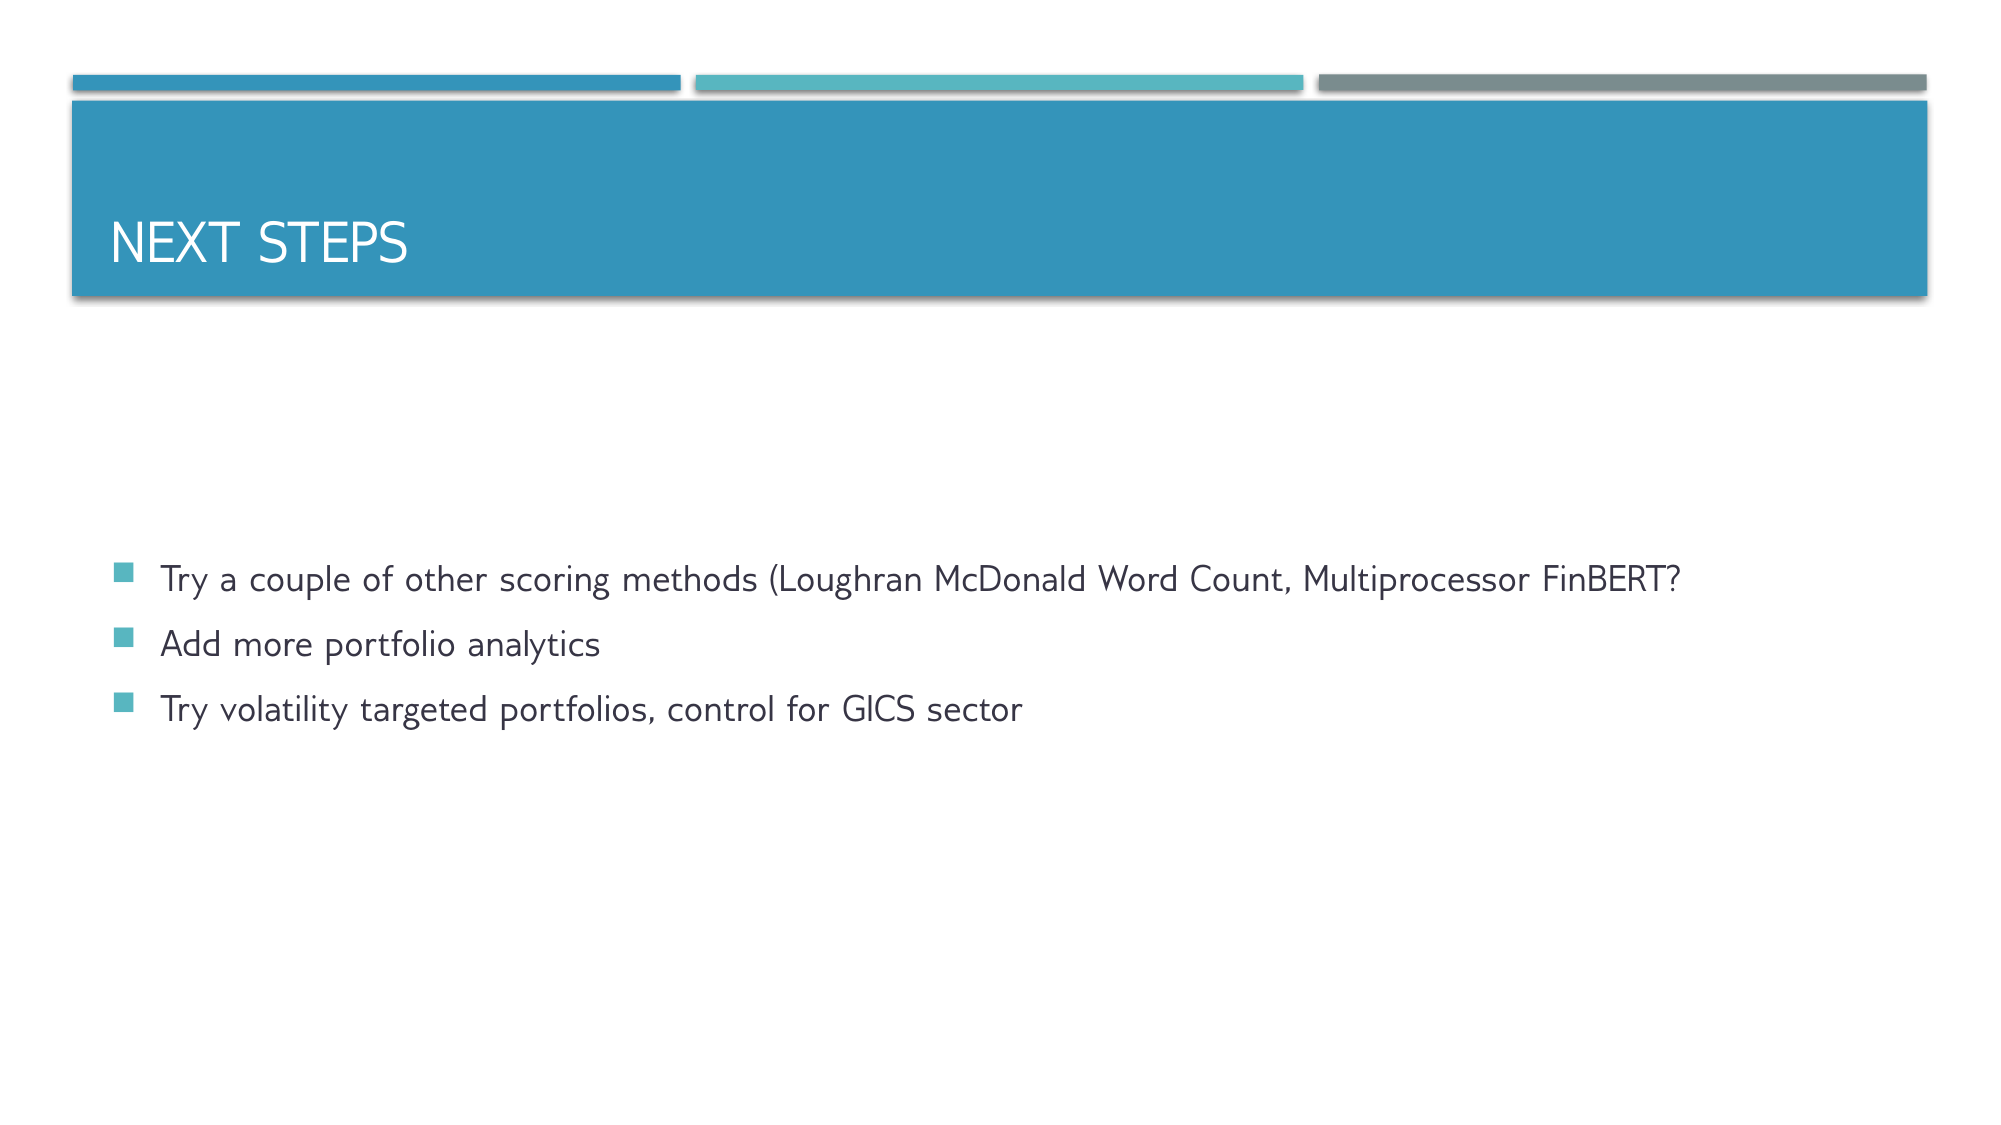

# Next steps
Try a couple of other scoring methods (Loughran McDonald Word Count, Multiprocessor FinBERT?
Add more portfolio analytics
Try volatility targeted portfolios, control for GICS sector